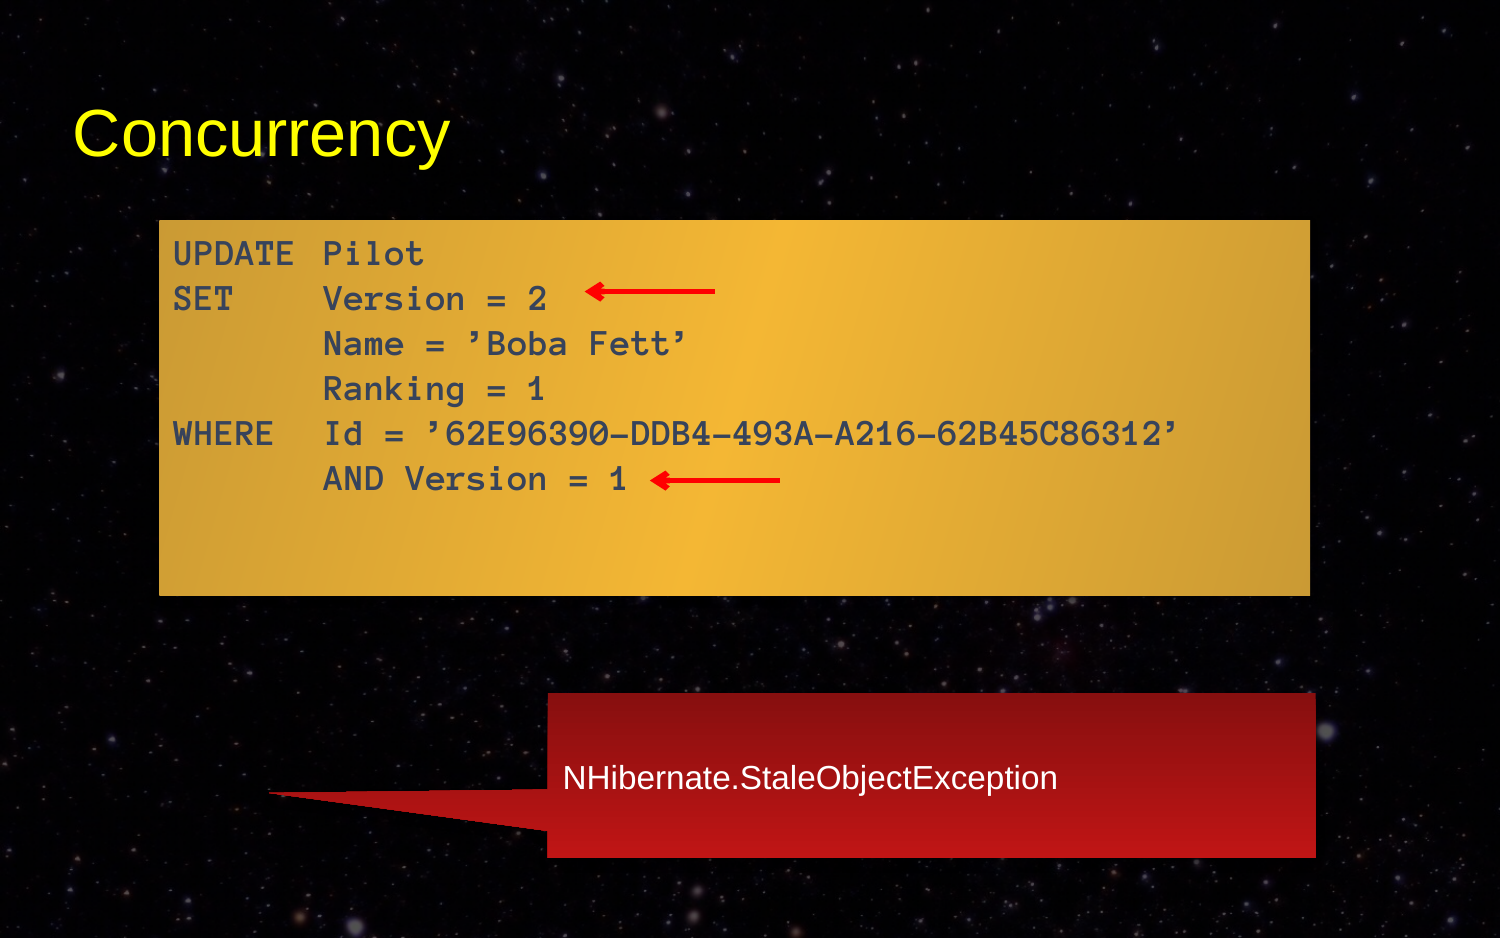

# Concurrency
UPDATE 	Pilot
SET 	Version = 2
  	Name = ’Boba Fett’
	Ranking = 1
WHERE	Id = ’62E96390-DDB4-493A-A216-62B45C86312’
	AND Version = 1

NHibernate.StaleObjectException